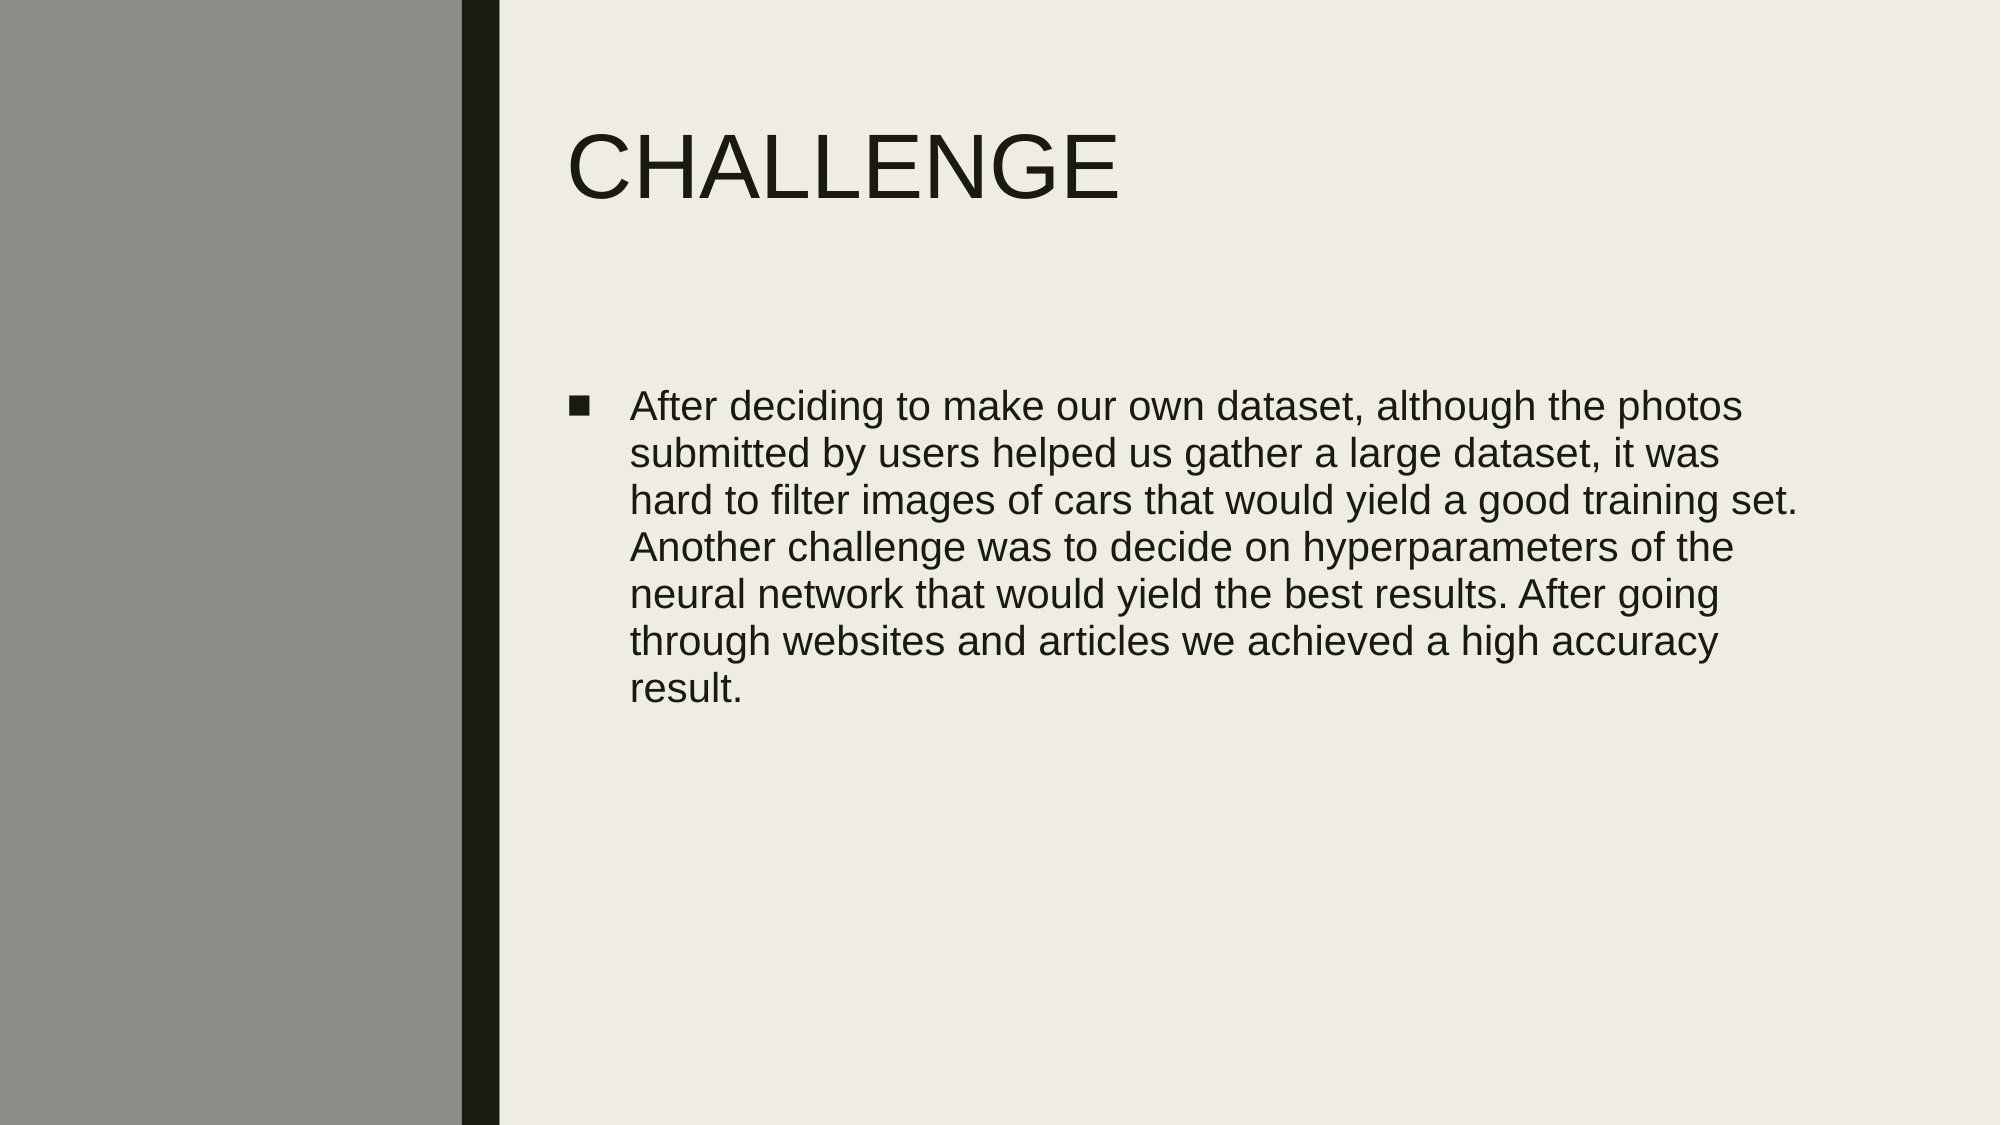

# CHALLENGE
After deciding to make our own dataset, although the photos submitted by users helped us gather a large dataset, it was hard to filter images of cars that would yield a good training set. Another challenge was to decide on hyperparameters of the neural network that would yield the best results. After going through websites and articles we achieved a high accuracy result.